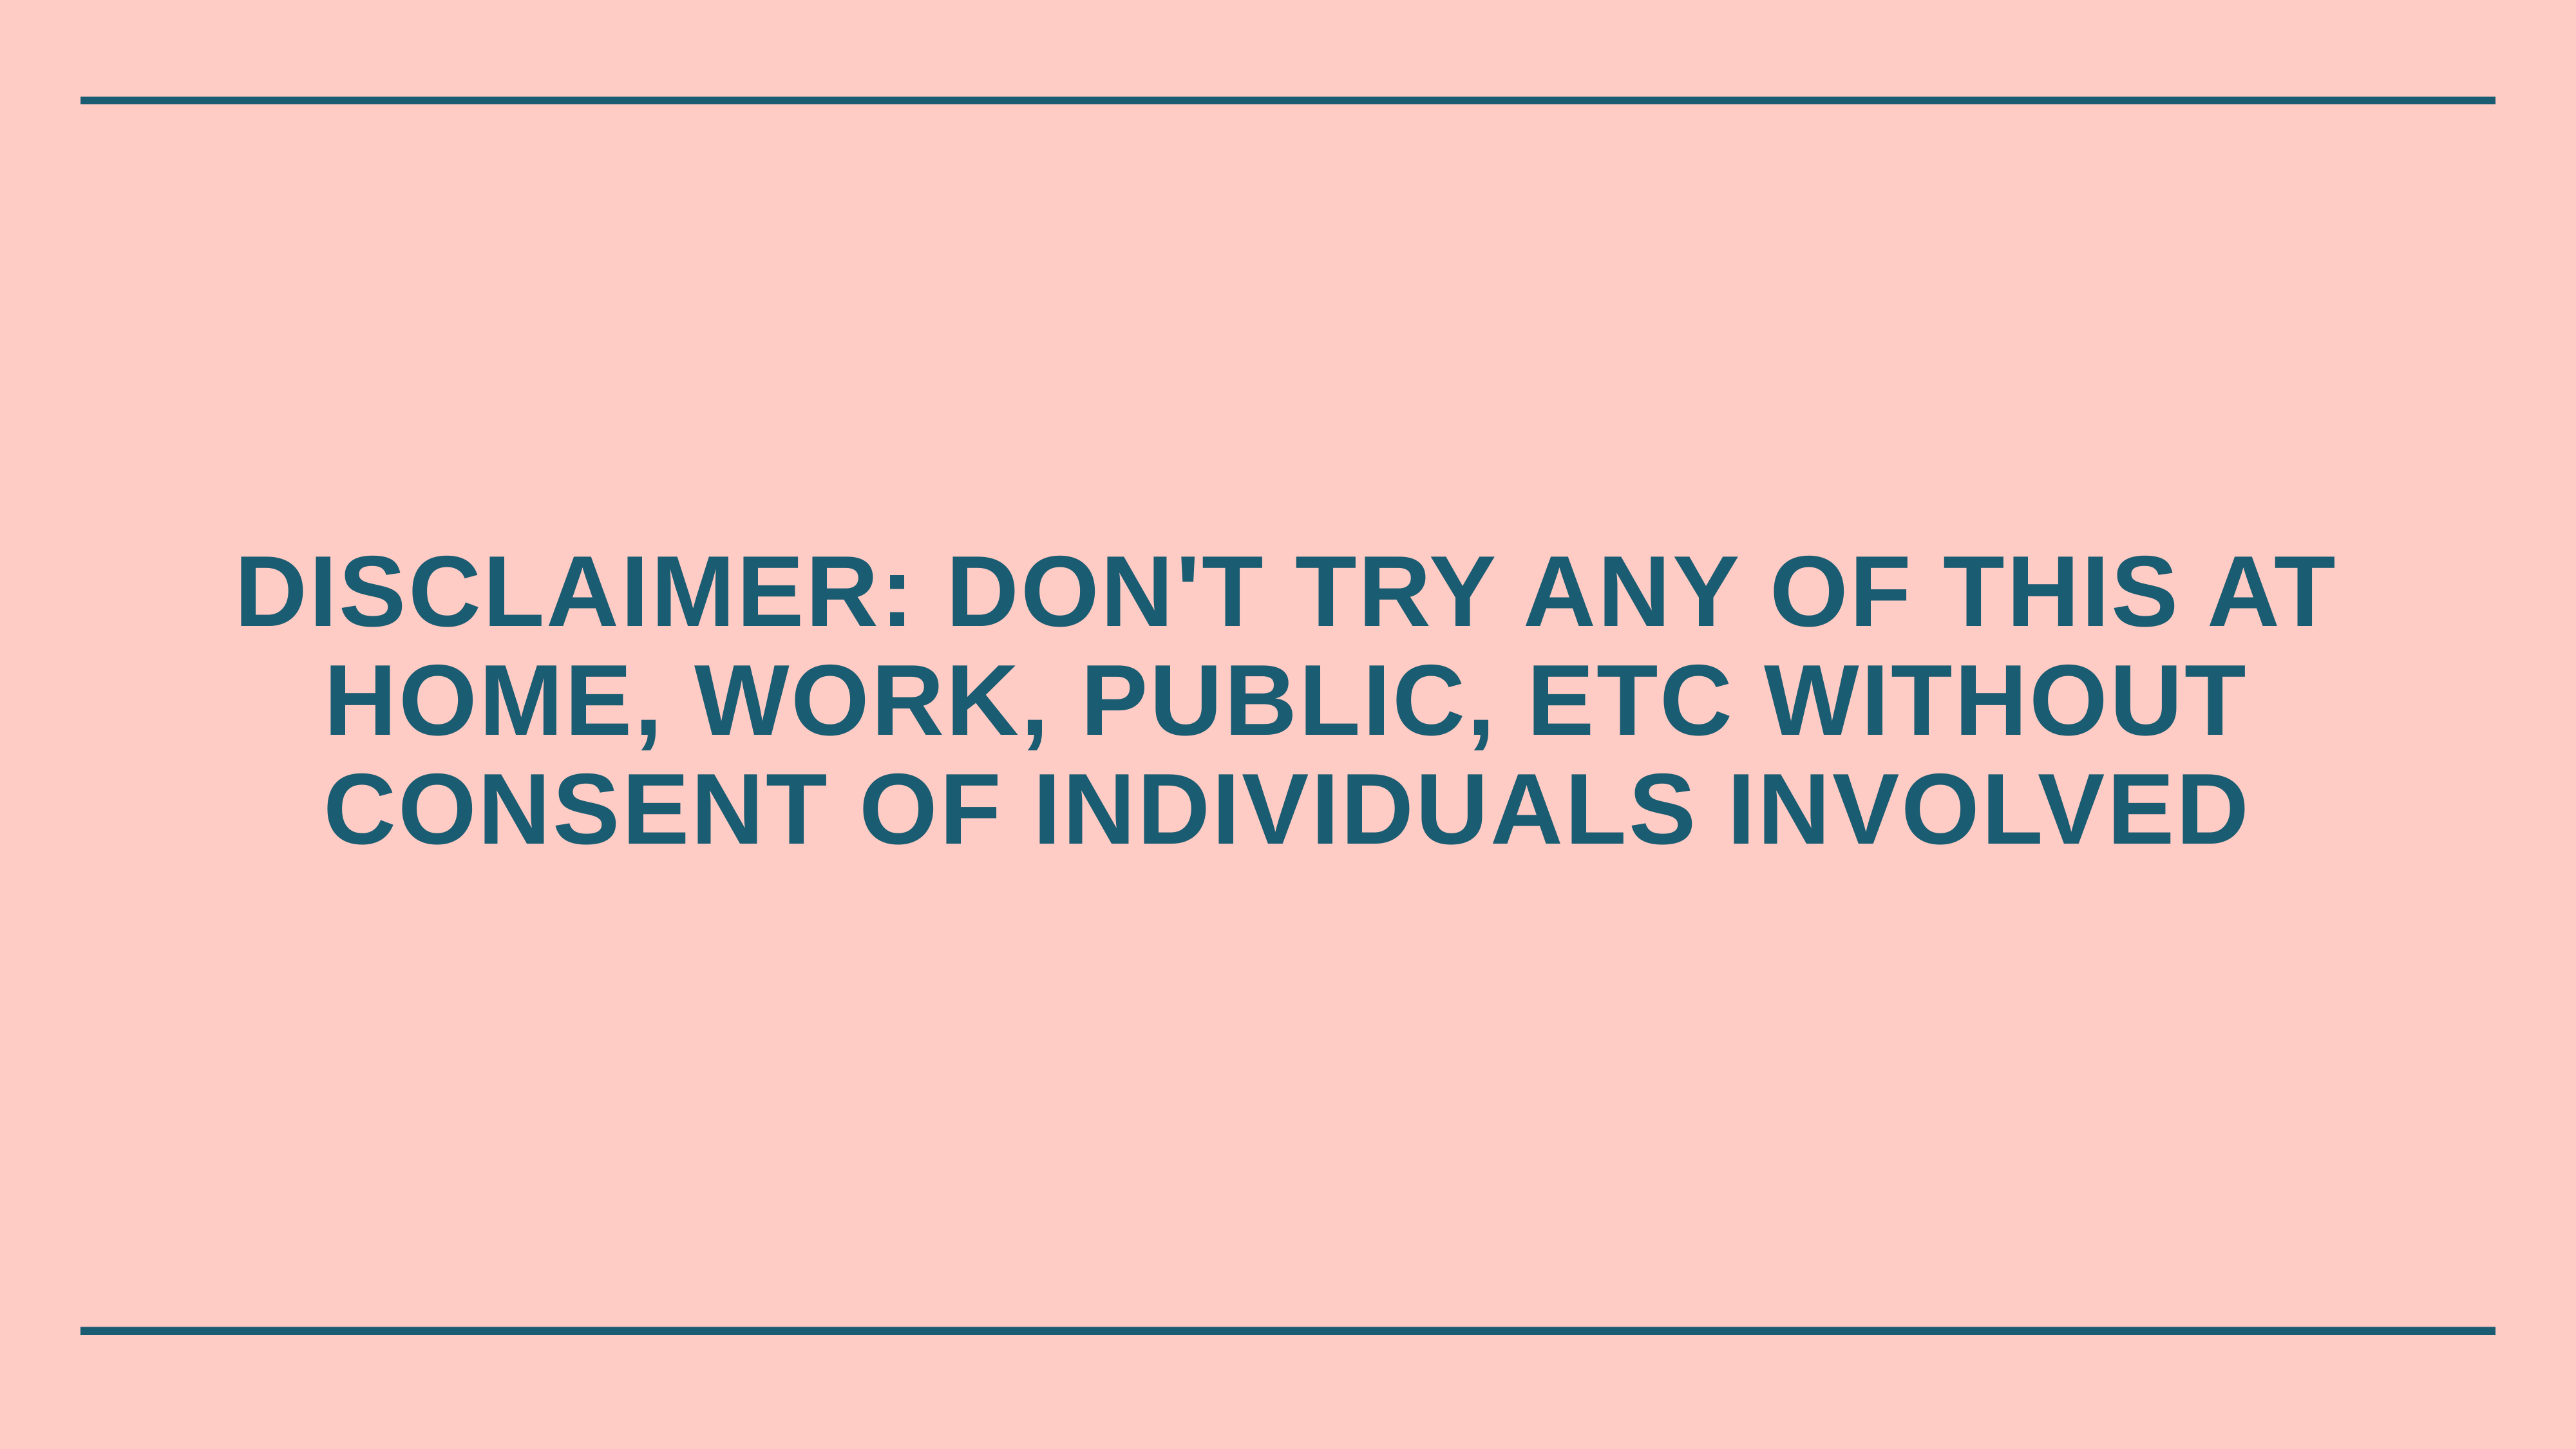

DISCLAIMER: Don't try any of this at home, work, public, etc without consent of individuals involved